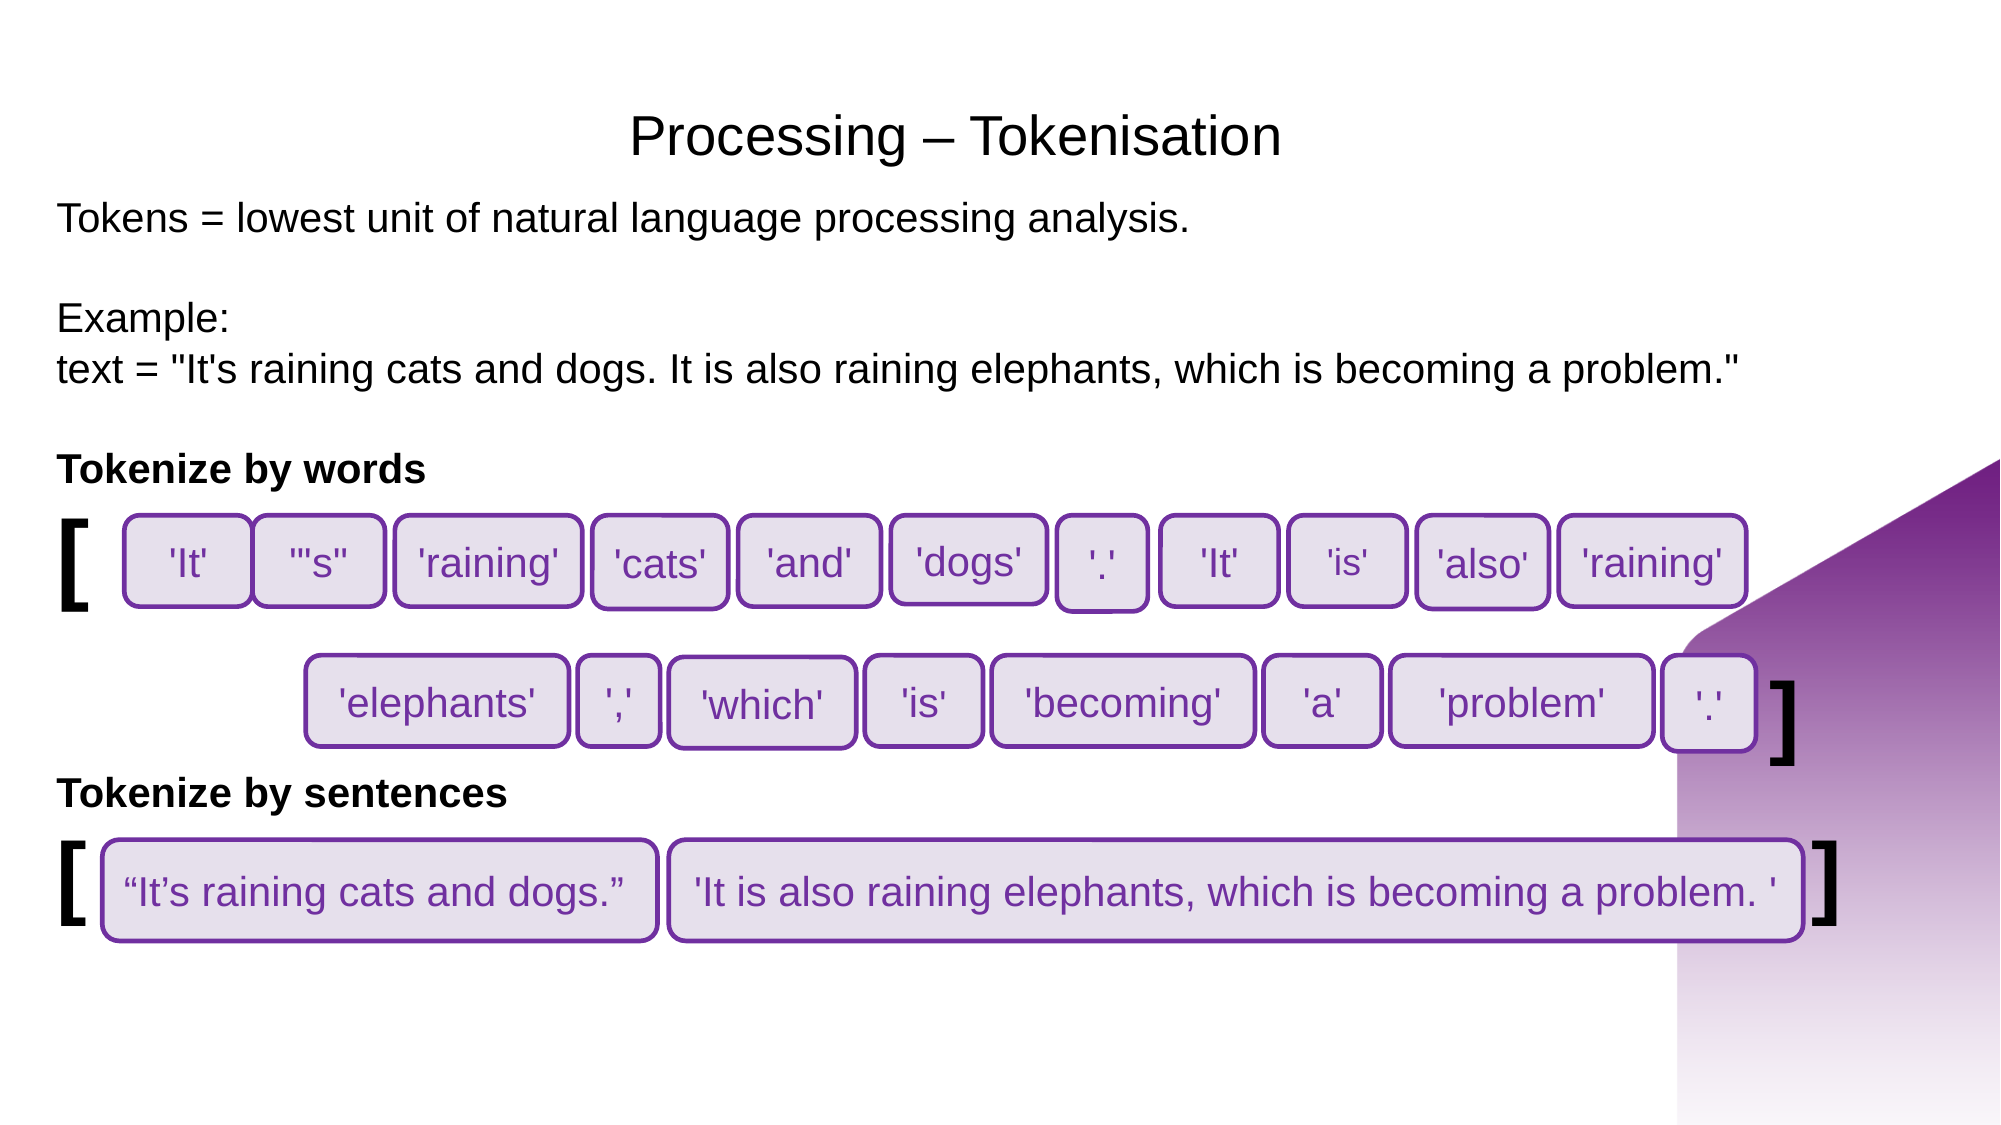

# Processing – Tokenisation
Tokens = lowest unit of natural language processing analysis.

Example:
text = "It's raining cats and dogs. It is also raining elephants, which is becoming a problem."

Tokenize by words
[

 											      ]
Tokenize by sentences
[ 										          ]
'It'
"'s"
'raining'
'cats'
'and'
'dogs'
'.'
'It'
'is'
'also'
'raining'
'elephants'
','
'is'
'becoming'
'a'
'problem'
'.'
'which'
'It is also raining elephants, which is becoming a problem. '
“It’s raining cats and dogs.”